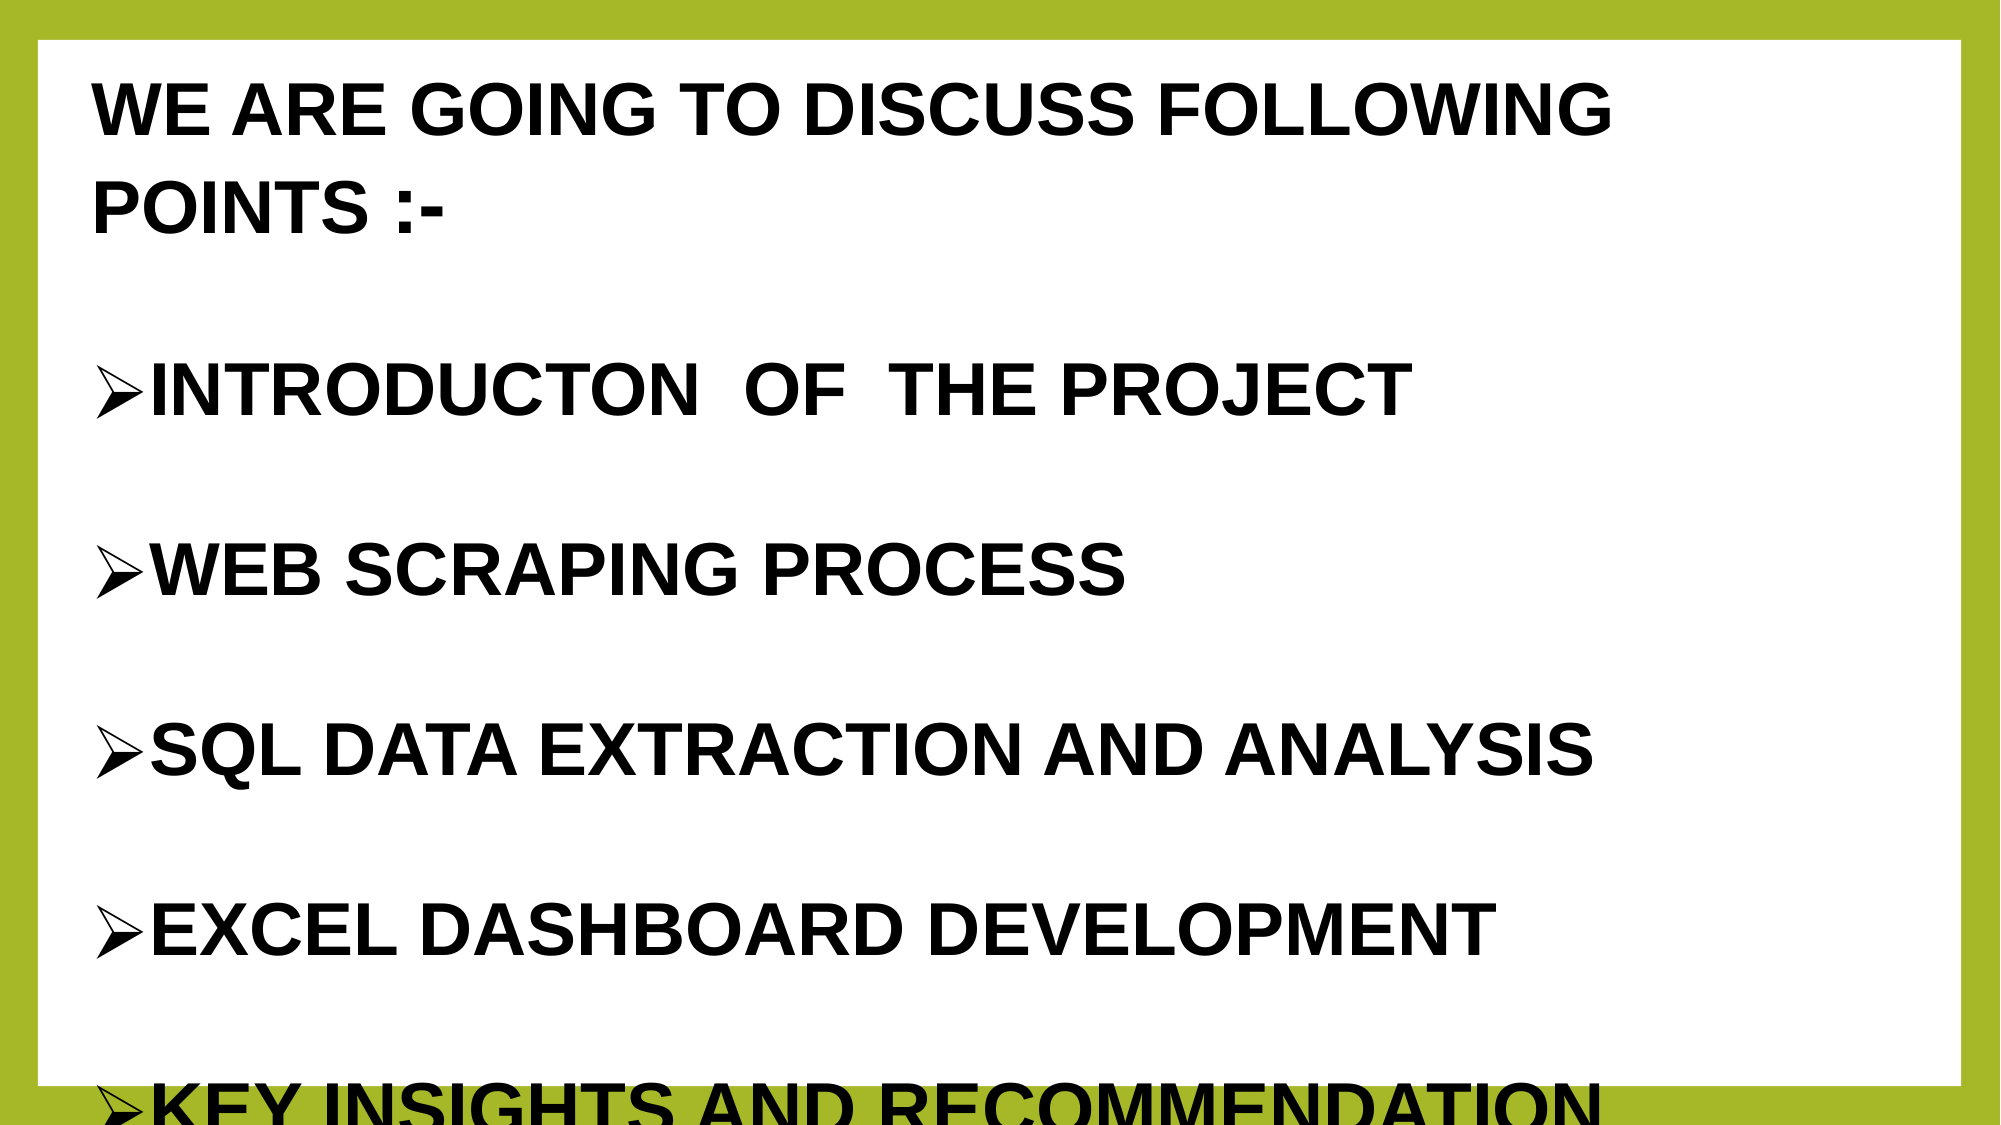

WE ARE GOING TO DISCUSS FOLLOWING POINTS :-

INTRODUCTON  OF  THE PROJECT

WEB SCRAPING PROCESS

SQL DATA EXTRACTION AND ANALYSIS

EXCEL DASHBOARD DEVELOPMENT

KEY INSIGHTS AND RECOMMENDATION